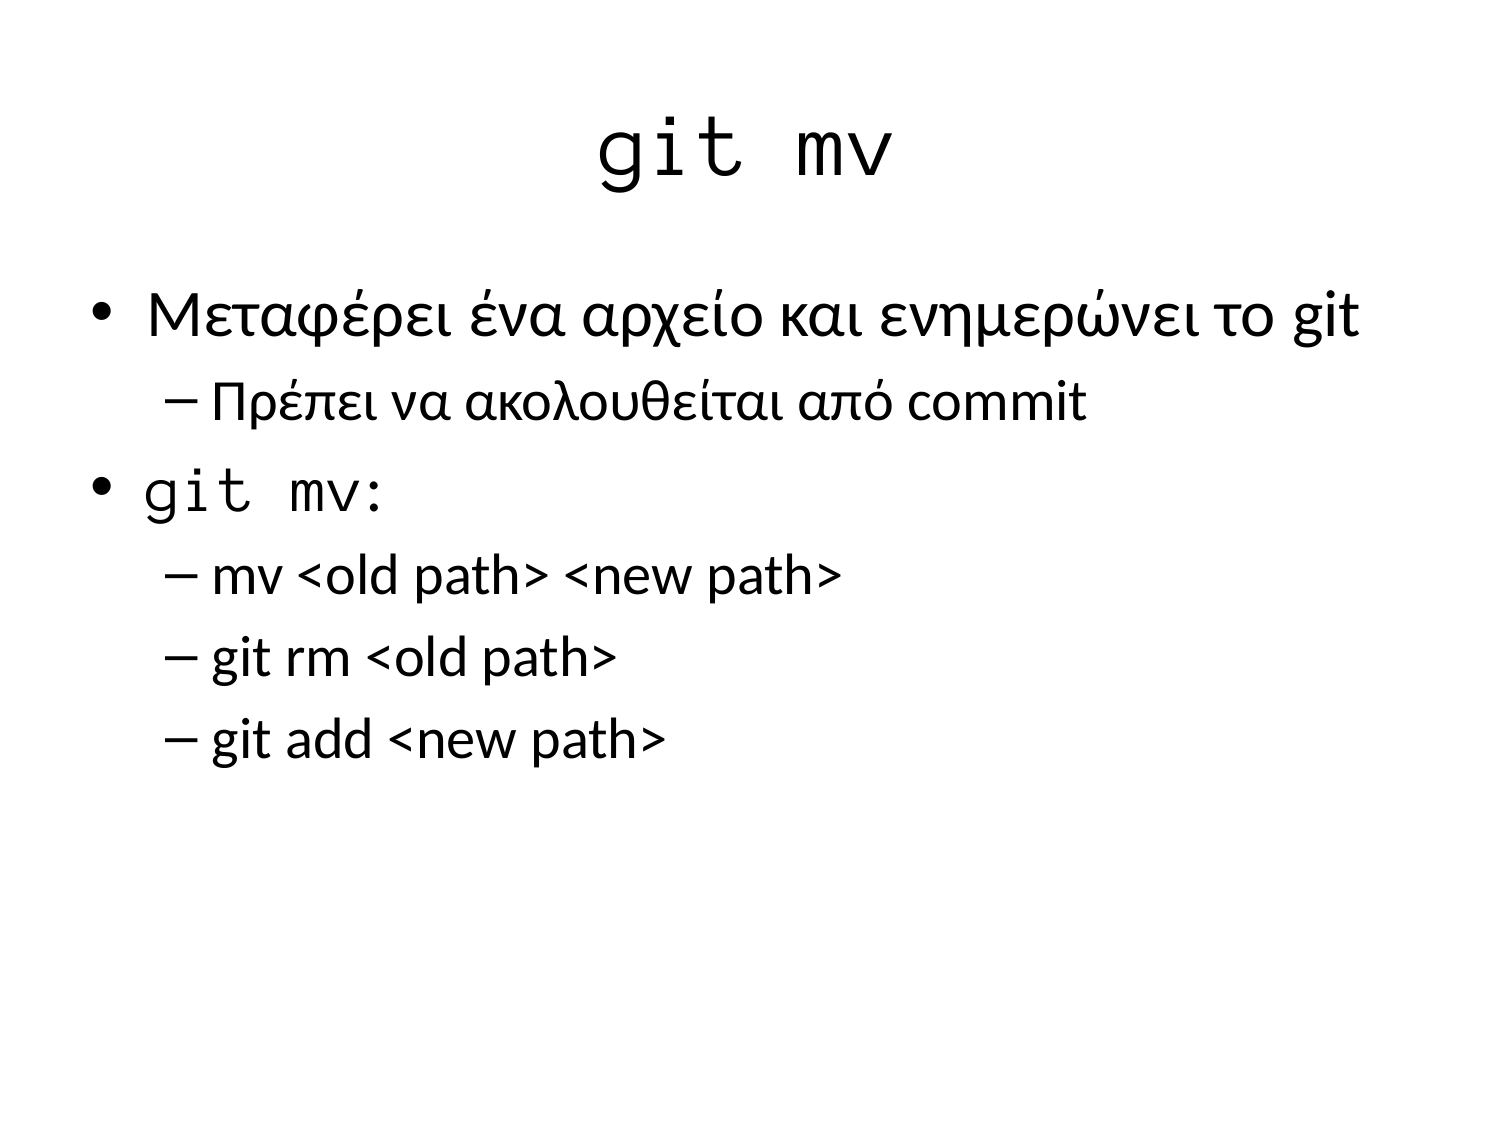

# git mv
Μεταφέρει ένα αρχείο και ενημερώνει το git
Πρέπει να ακολουθείται από commit
git mv:
mv <old path> <new path>
git rm <old path>
git add <new path>